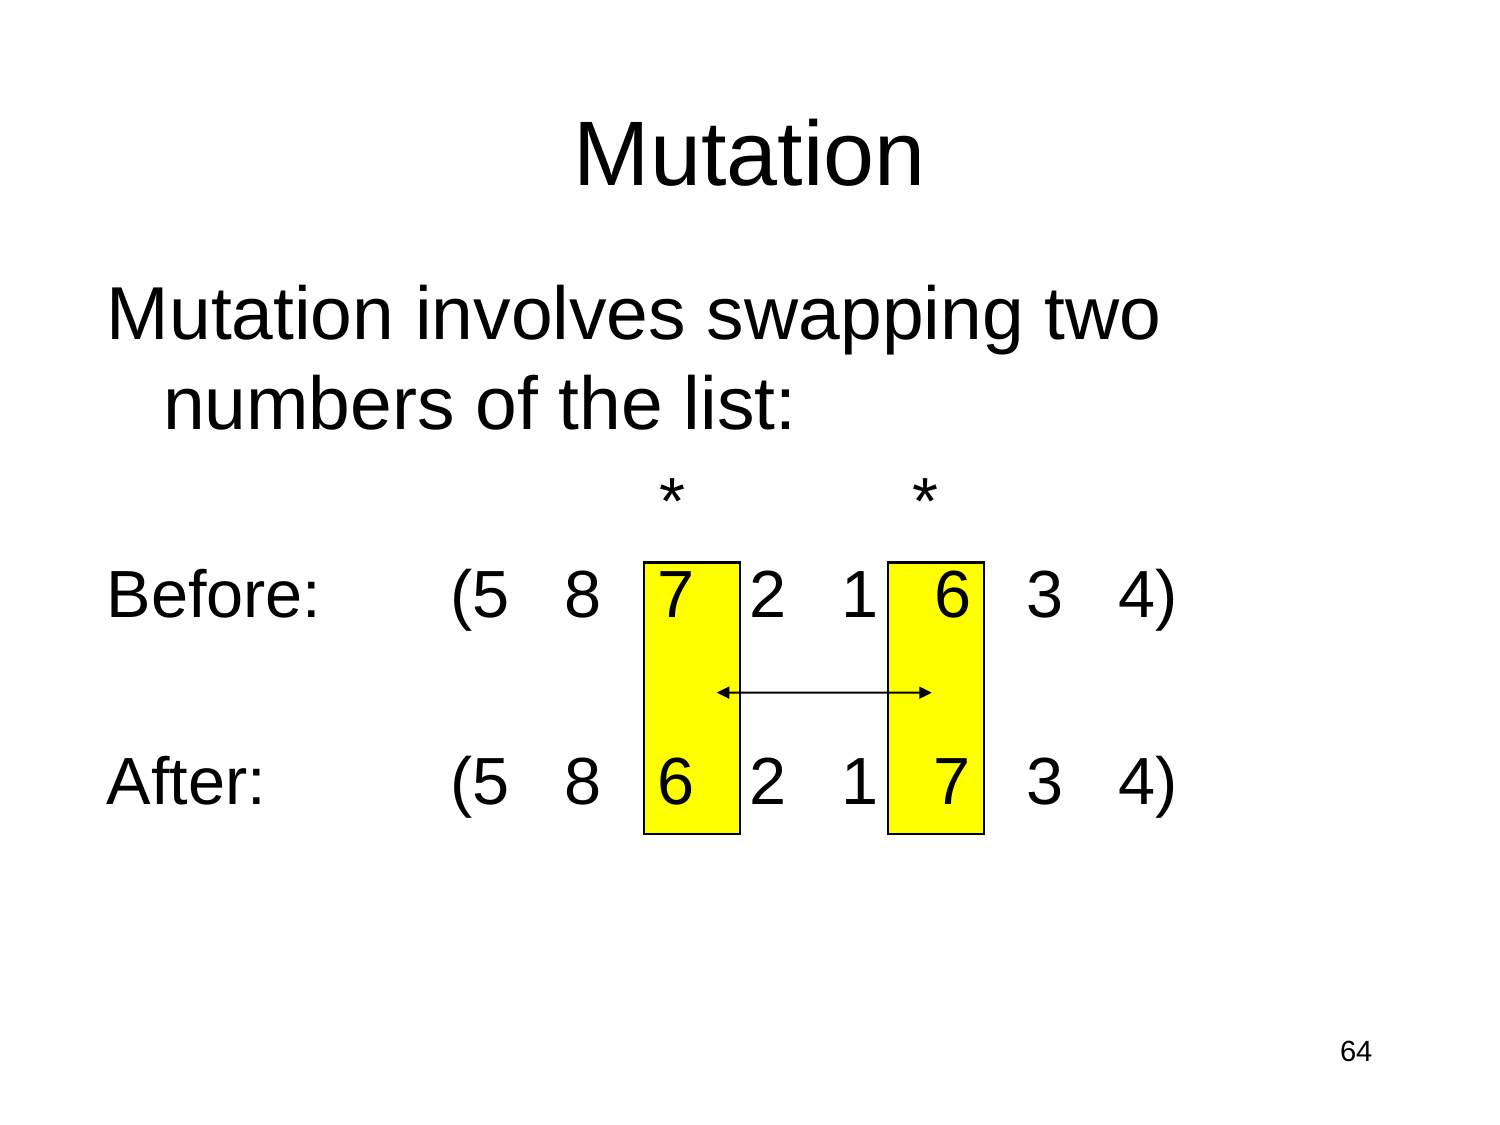

# Mutation
Mutation involves swapping two numbers of the list:
                                  *              *
Before:       (5   8   7   2   1   6   3   4)

After:          (5   8   6   2   1   7   3   4)

64